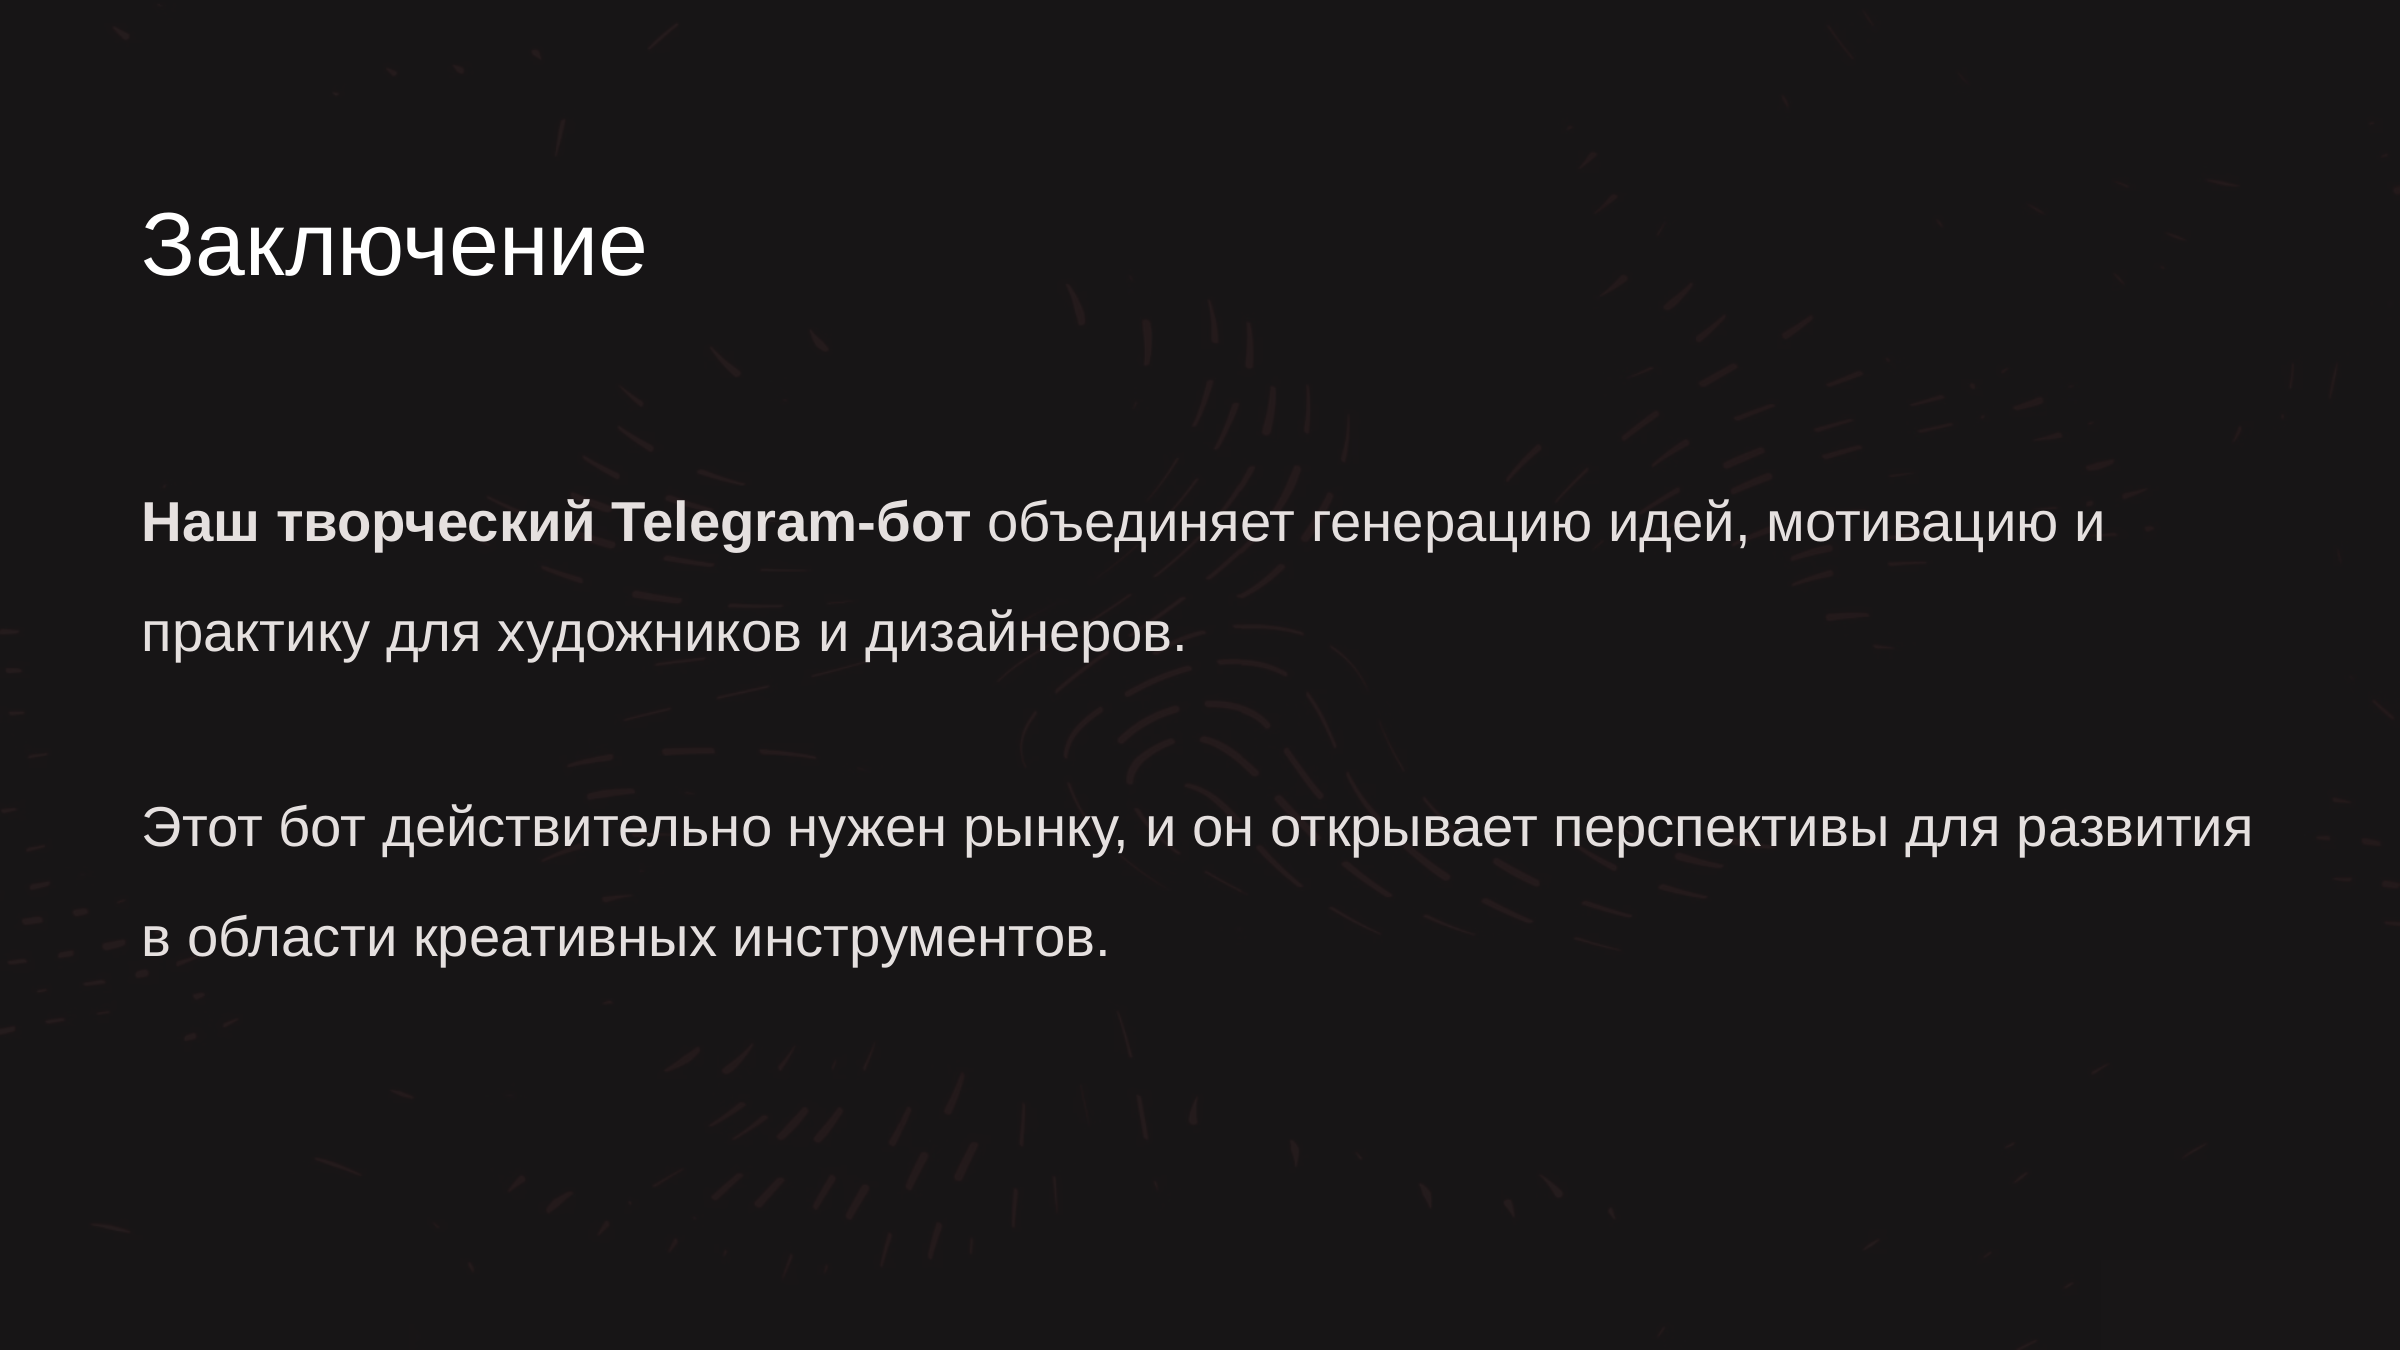

Заключение
Наш творческий Telegram-бот объединяет генерацию идей, мотивацию и практику для художников и дизайнеров.
Этот бот действительно нужен рынку, и он открывает перспективы для развития в области креативных инструментов.